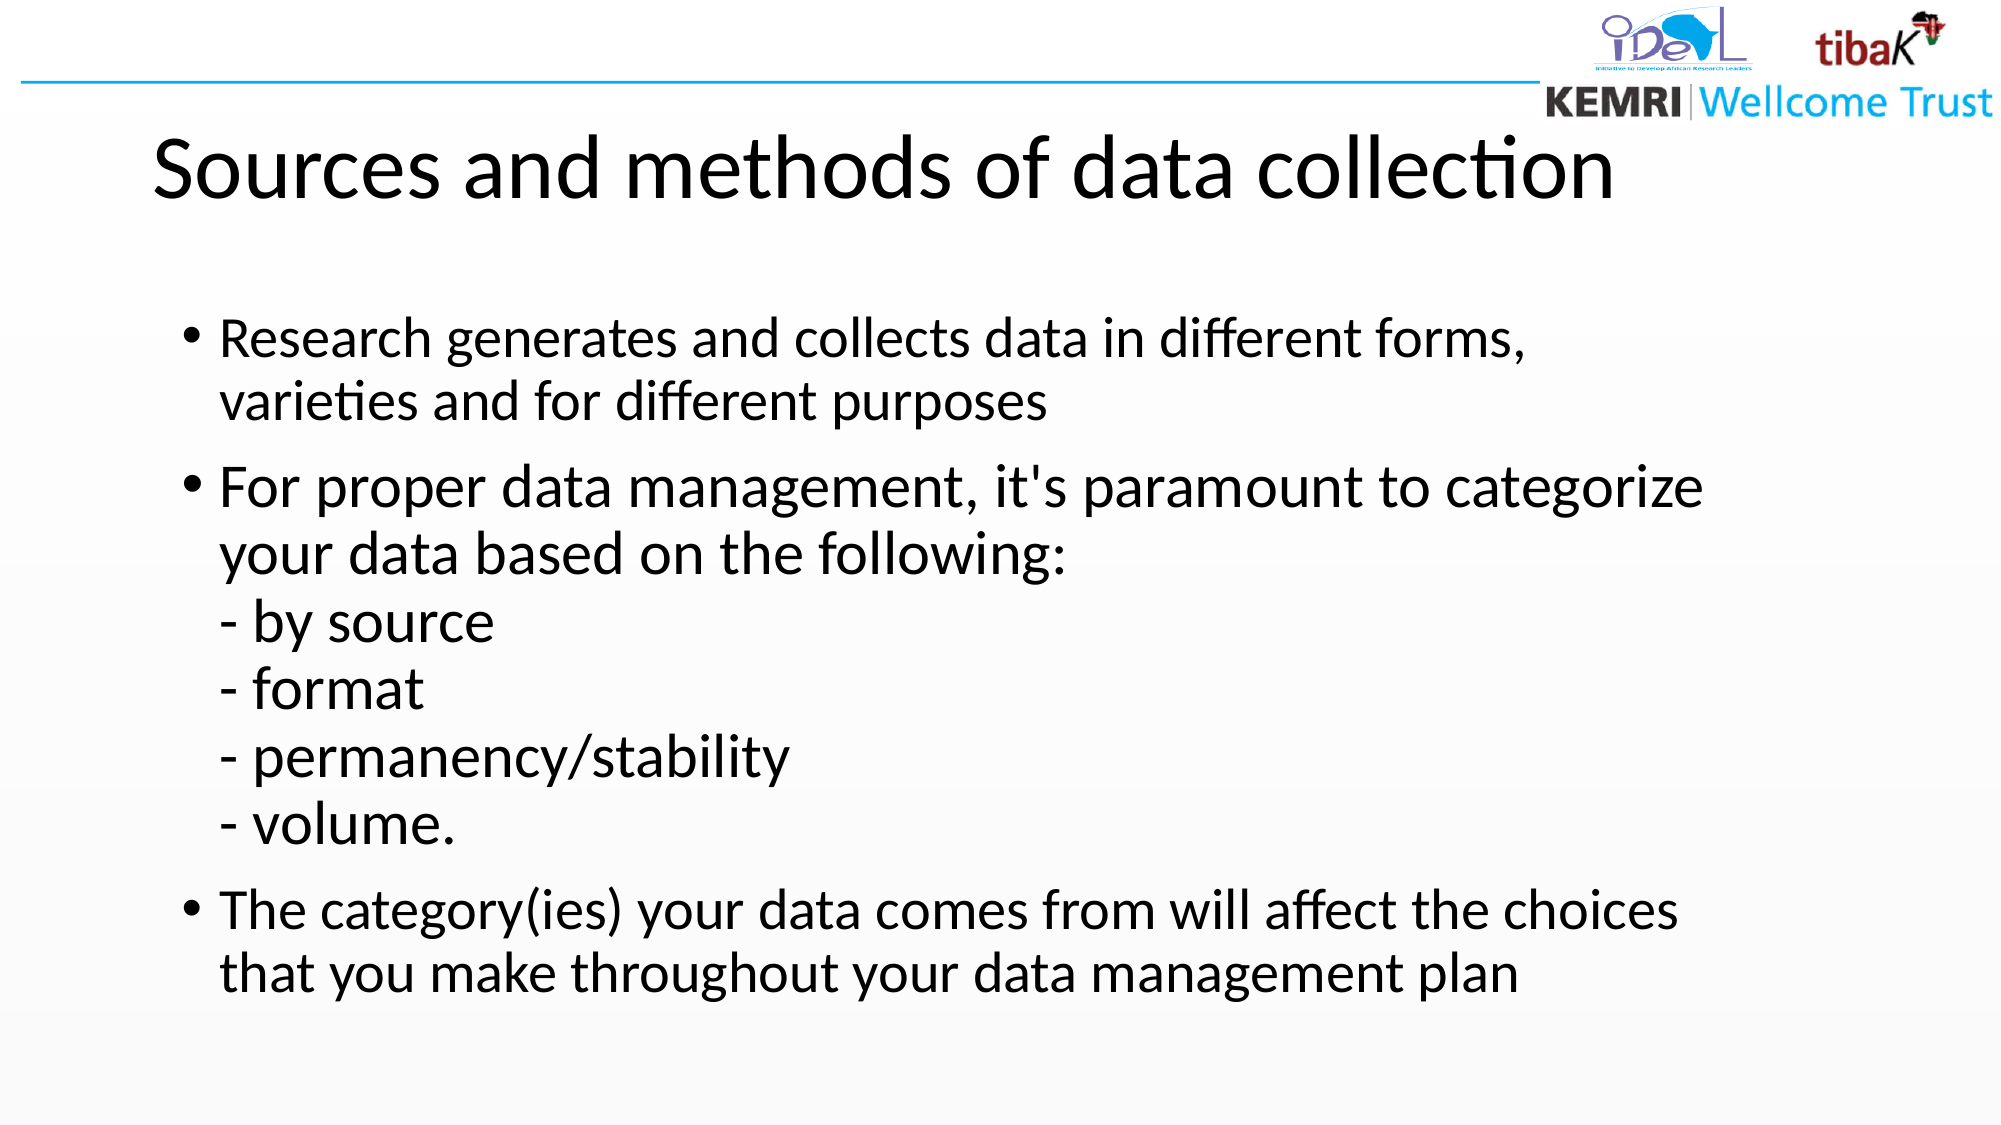

# Sources and methods of data collection
Research generates and collects data in different forms, varieties and for different purposes
For proper data management, it's paramount to categorize your data based on the following:
- by source
- format
- permanency/stability
- volume.
The category(ies) your data comes from will affect the choices that you make throughout your data management plan